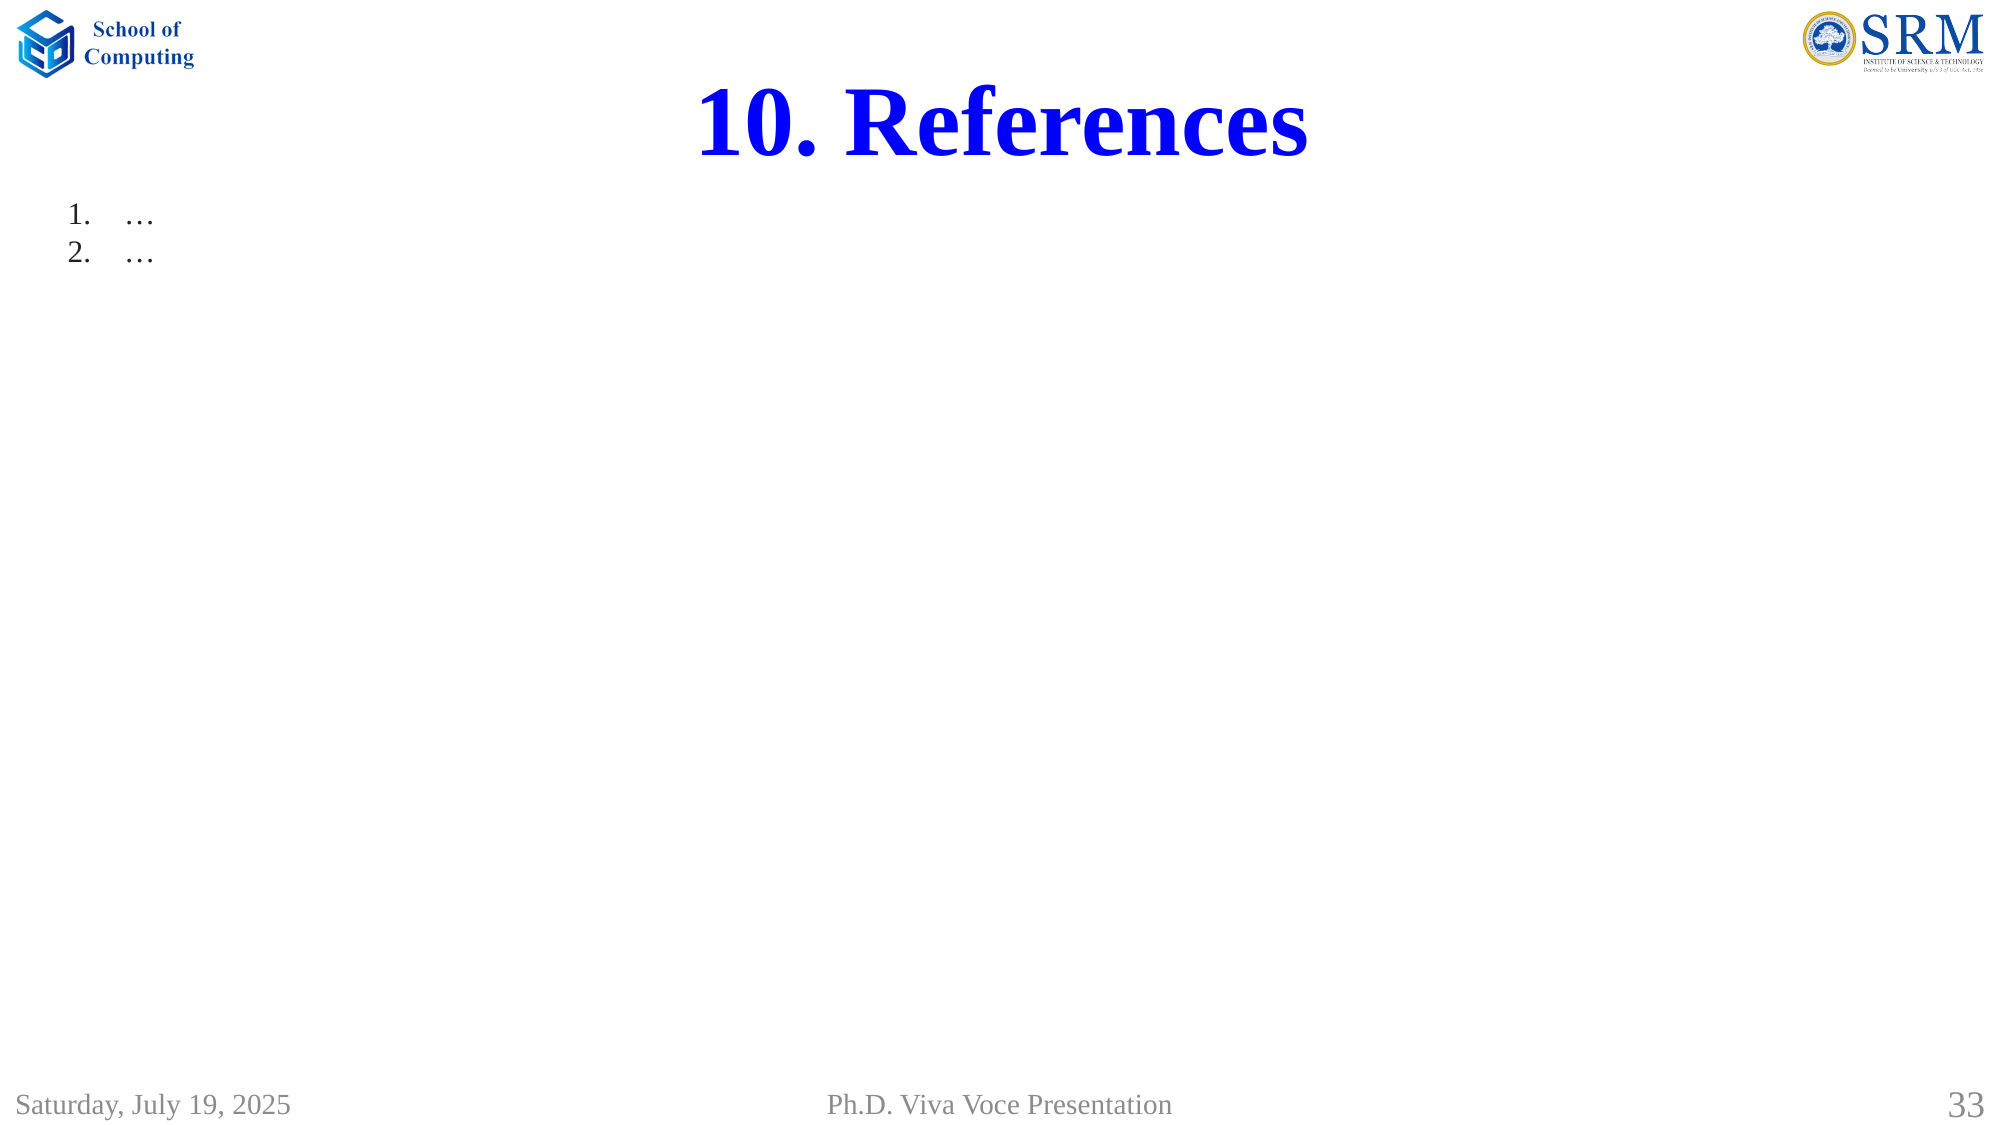

10. References

…
…
Saturday, July 19, 2025
33
Ph.D. Viva Voce Presentation